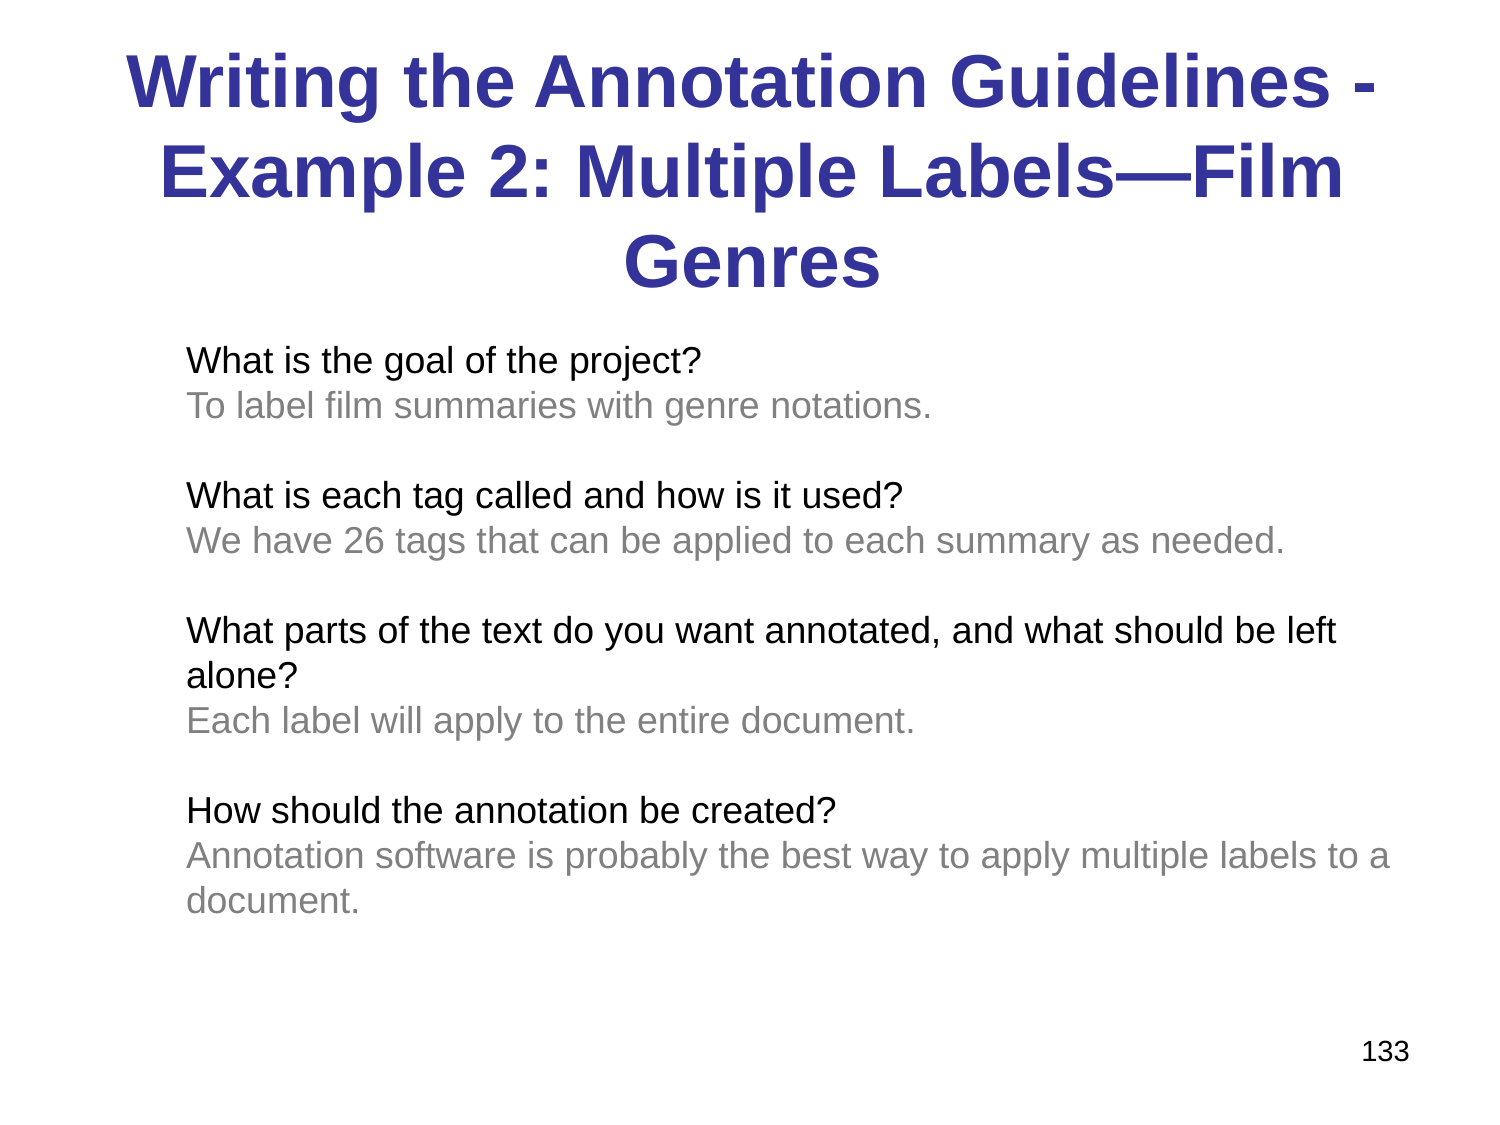

# Writing the Annotation Guidelines - Example 2: Multiple Labels—Film Genres

What is the goal of the project?
To label film summaries with genre notations.

What is each tag called and how is it used?
We have 26 tags that can be applied to each summary as needed.

What parts of the text do you want annotated, and what should be left alone?
Each label will apply to the entire document.

How should the annotation be created?
Annotation software is probably the best way to apply multiple labels to a document.
133